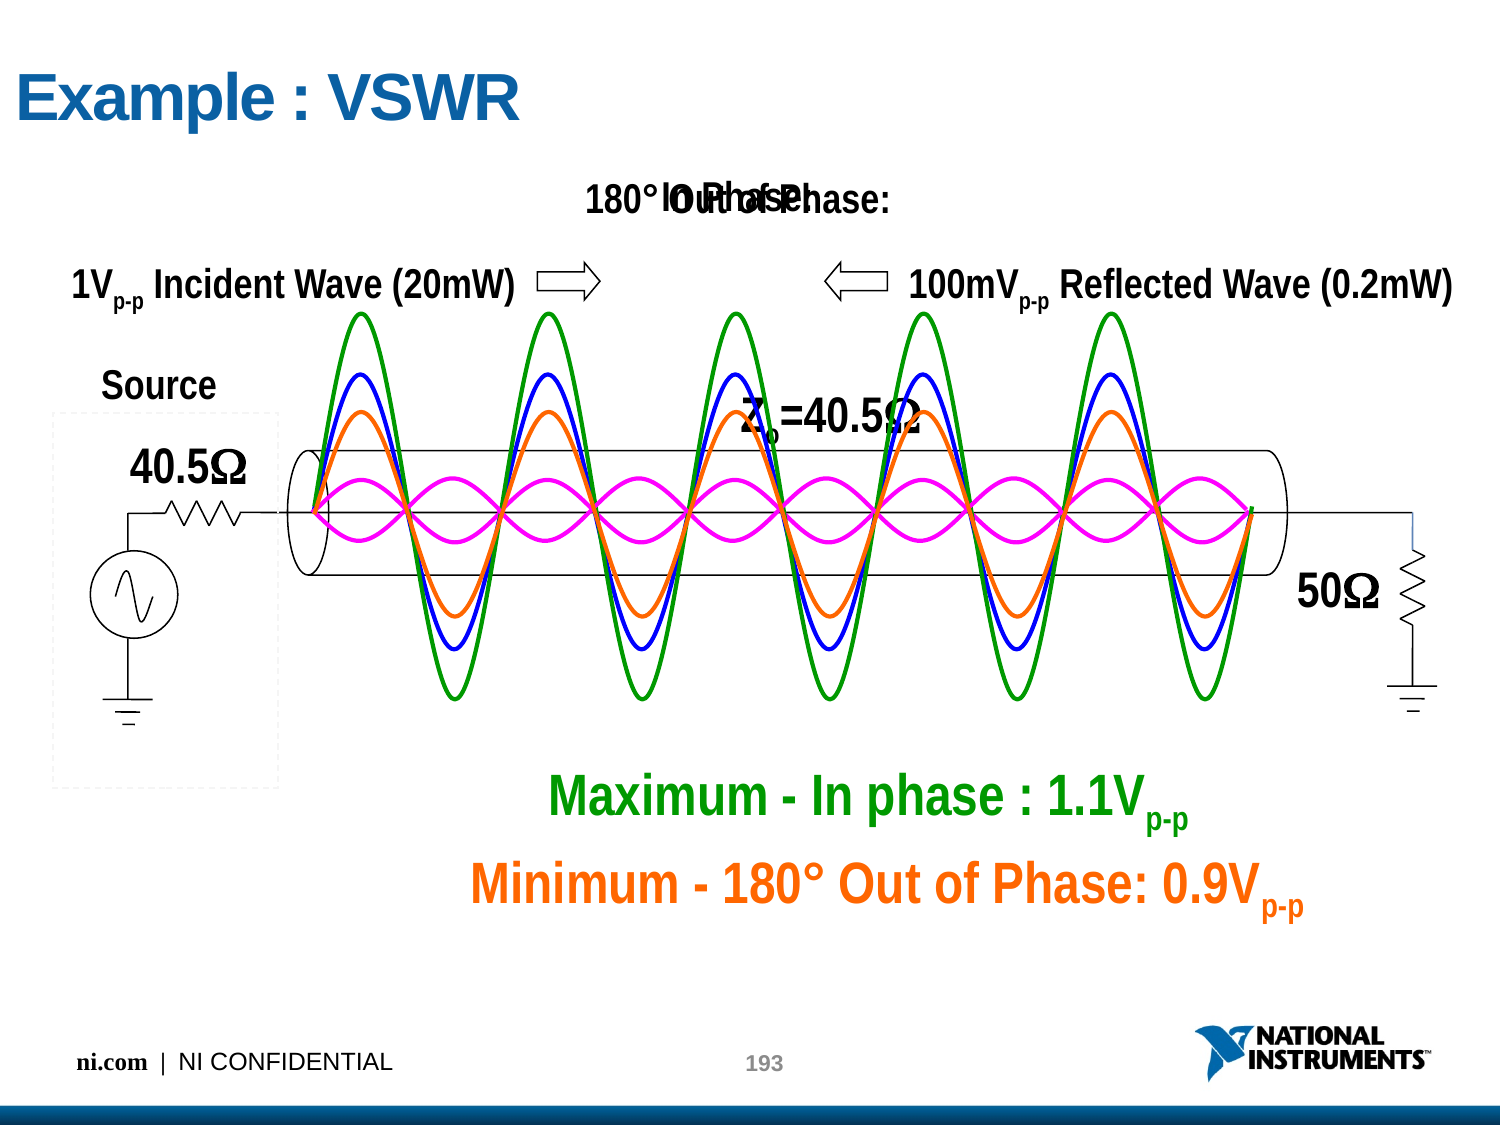

# Example : VSWR

In Phase:
180° Out of Phase:
1Vp-p Incident Wave (20mW)
100mVp-p Reflected Wave (0.2mW)

Source

Zo=40.5Ω

40.5Ω

50Ω

Maximum - In phase : 1.1Vp-p
Minimum - 180° Out of Phase: 0.9Vp-p